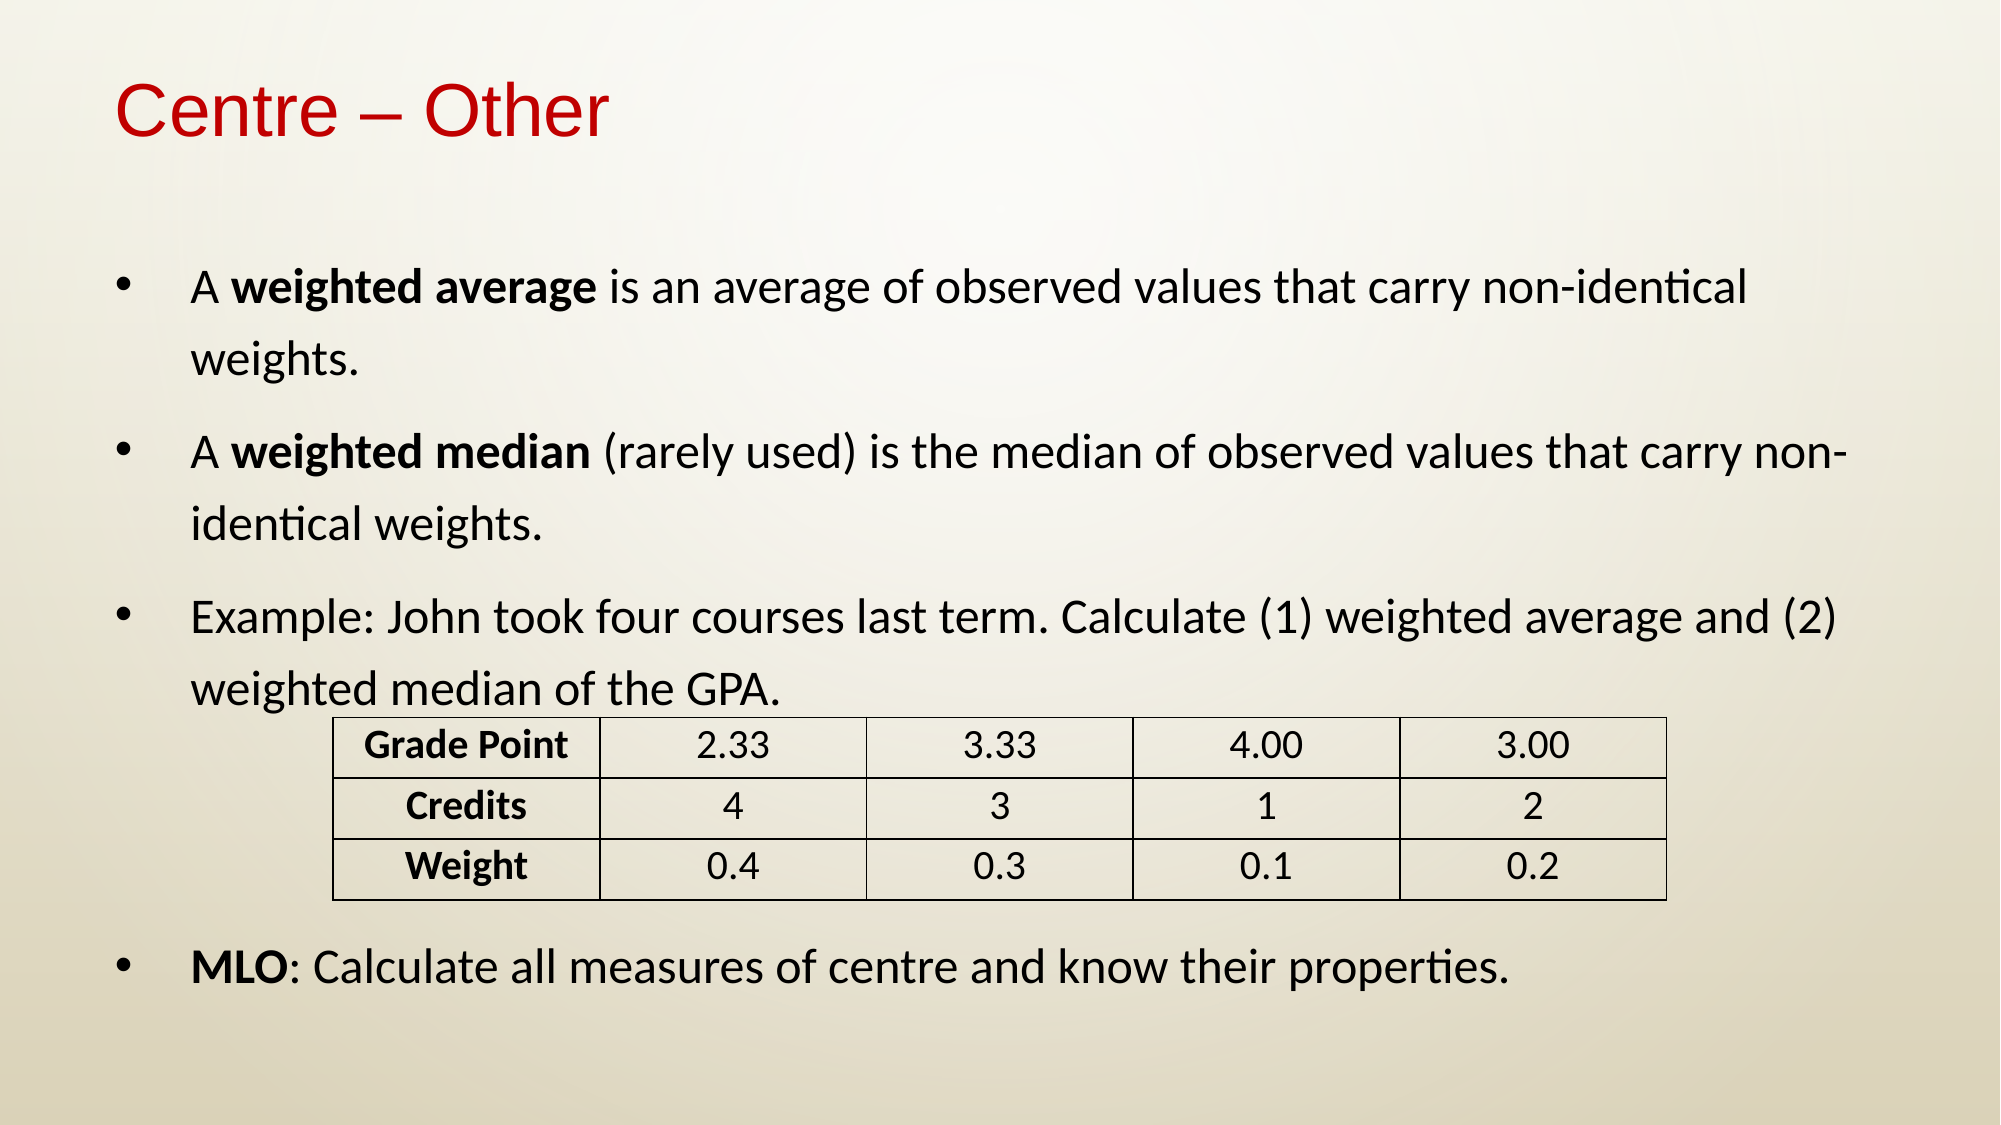

# Centre – Other
A weighted average is an average of observed values that carry non-identical weights.
A weighted median (rarely used) is the median of observed values that carry non-identical weights.
Example: John took four courses last term. Calculate (1) weighted average and (2) weighted median of the GPA.

MLO: Calculate all measures of centre and know their properties.
| Grade Point | 2.33 | 3.33 | 4.00 | 3.00 |
| --- | --- | --- | --- | --- |
| Credits | 4 | 3 | 1 | 2 |
| Weight | 0.4 | 0.3 | 0.1 | 0.2 |